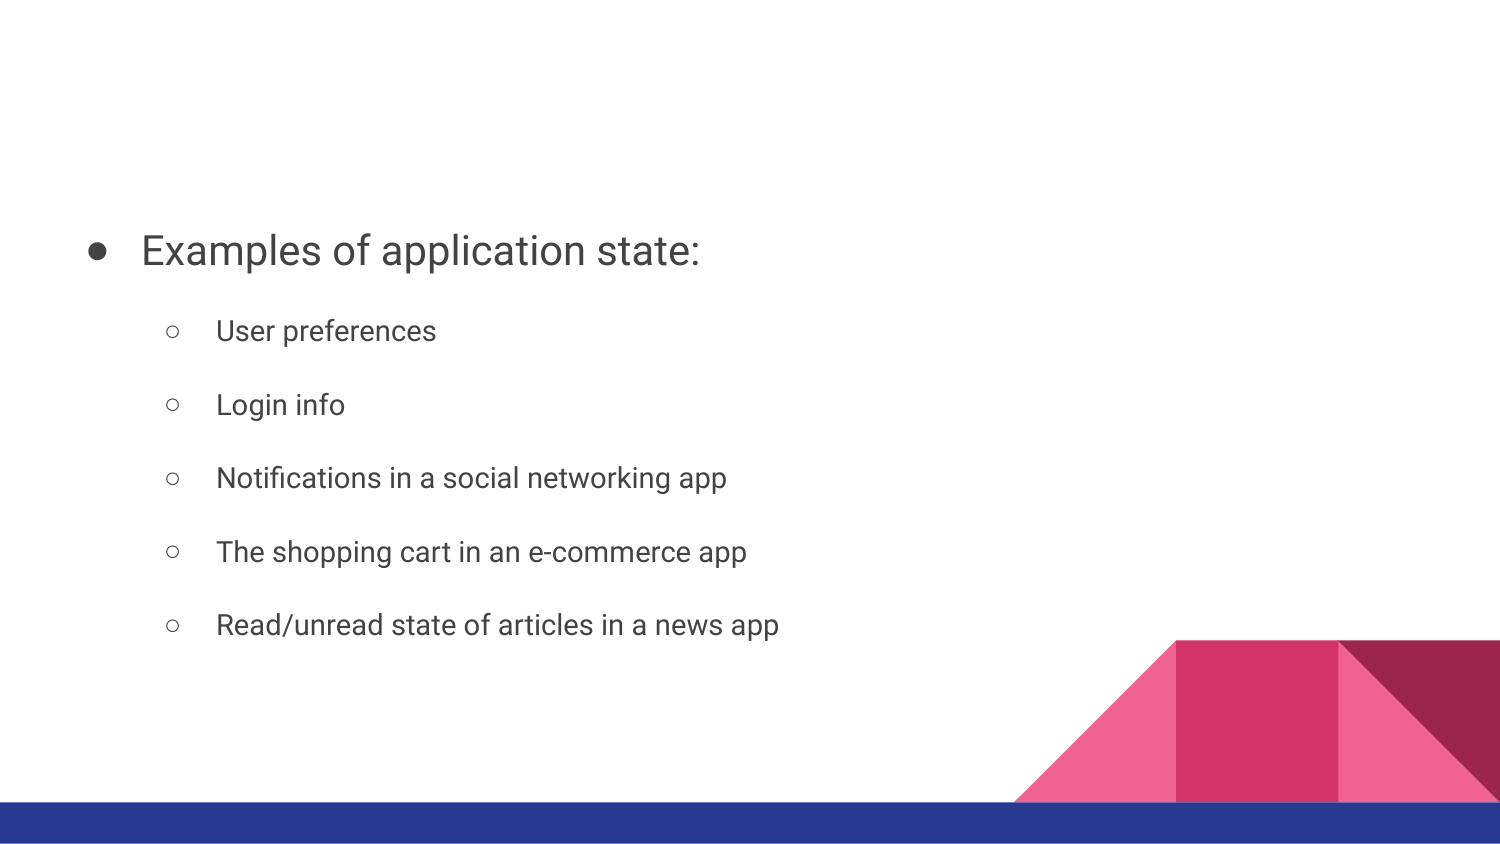

#
Examples of application state:
User preferences
Login info
Notifications in a social networking app
The shopping cart in an e-commerce app
Read/unread state of articles in a news app